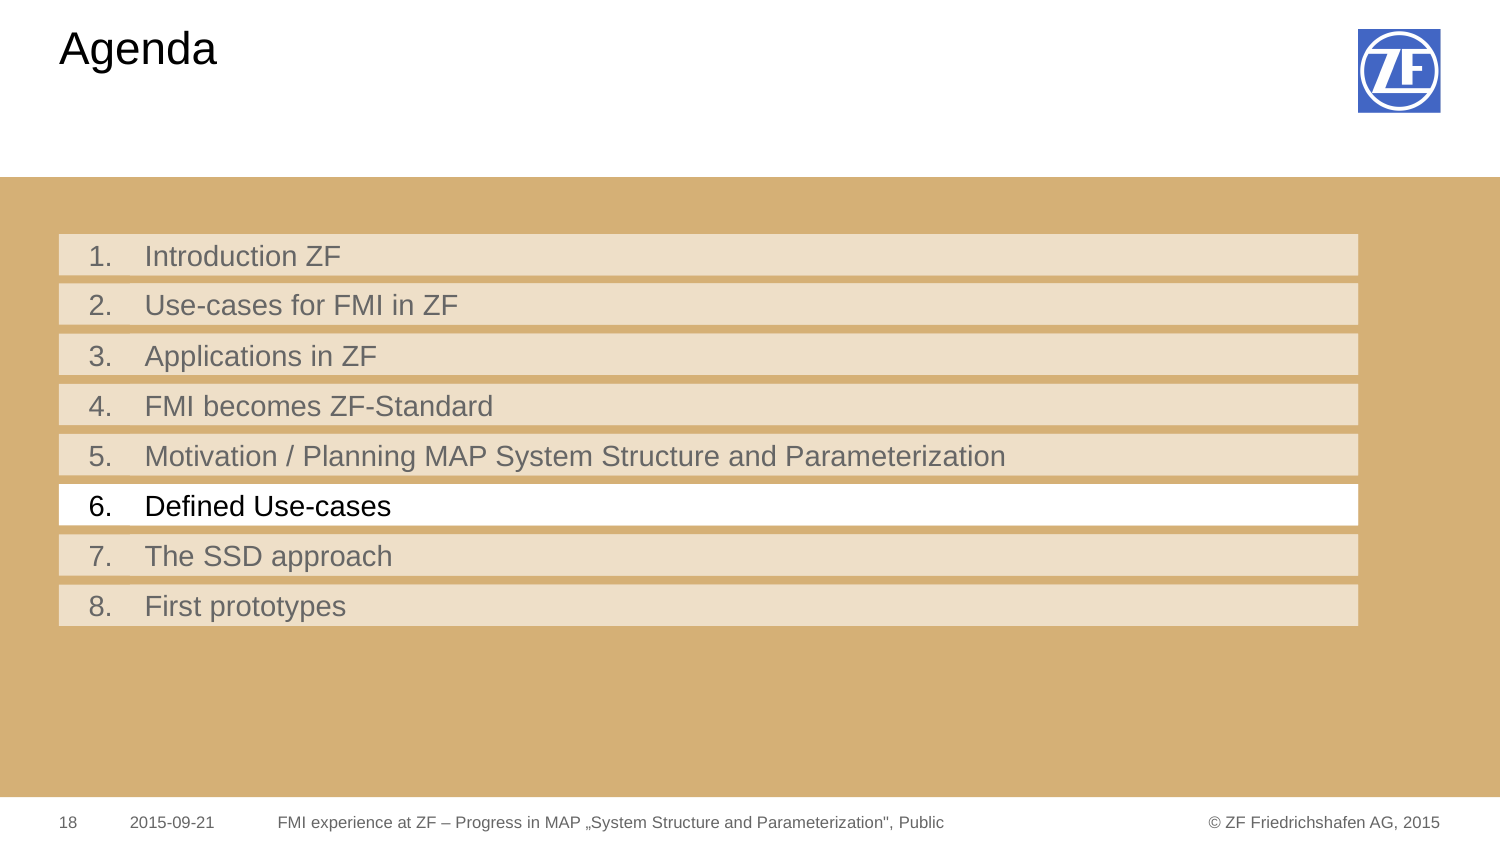

# Agenda

1.
Introduction ZF
2.
Use-cases for FMI in ZF
3.
Applications in ZF
4.
FMI becomes ZF-Standard
5.
Motivation / Planning MAP System Structure and Parameterization
6.
Defined Use-cases
7.
The SSD approach
8.
First prototypes